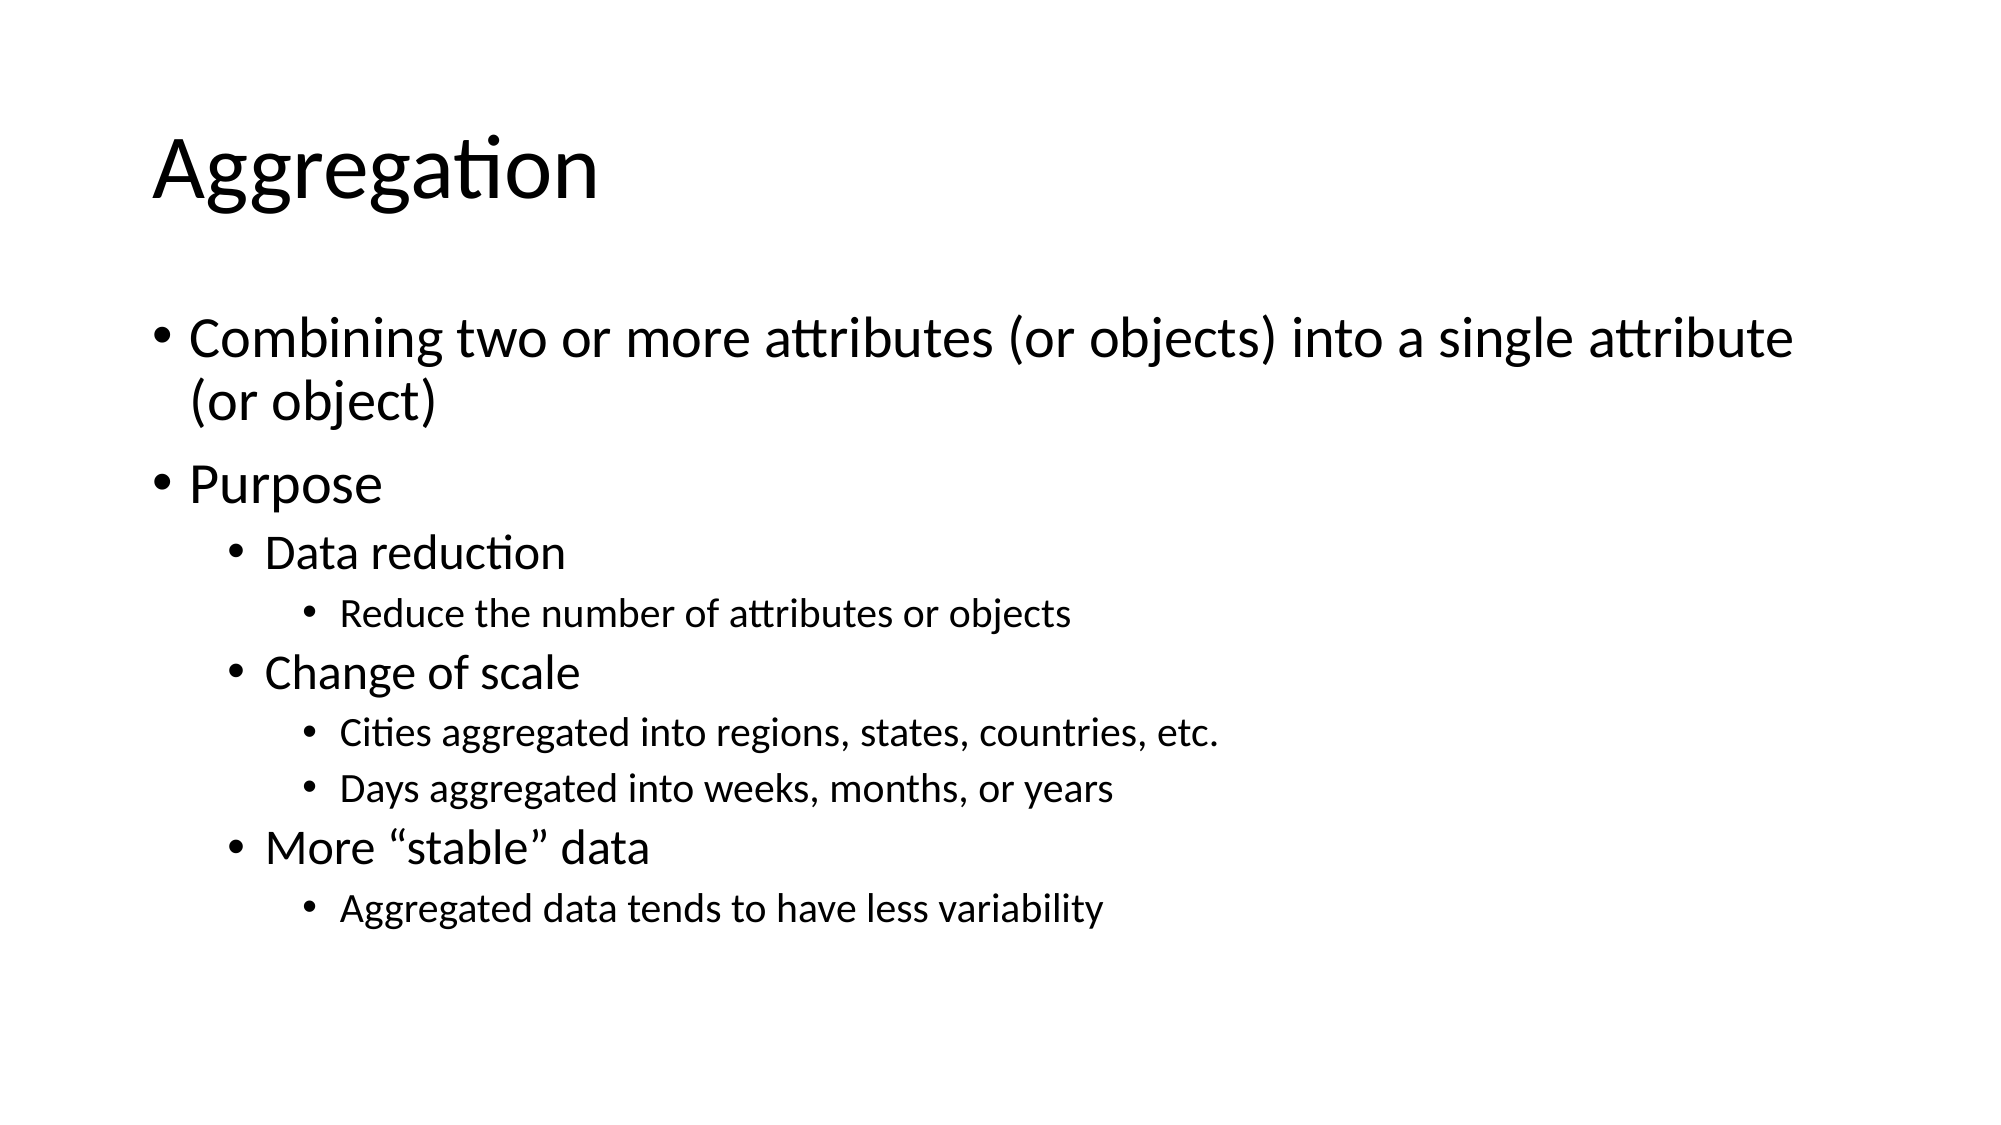

# Aggregation
Combining two or more attributes (or objects) into a single attribute (or object)
Purpose
Data reduction
Reduce the number of attributes or objects
Change of scale
Cities aggregated into regions, states, countries, etc.
Days aggregated into weeks, months, or years
More “stable” data
Aggregated data tends to have less variability